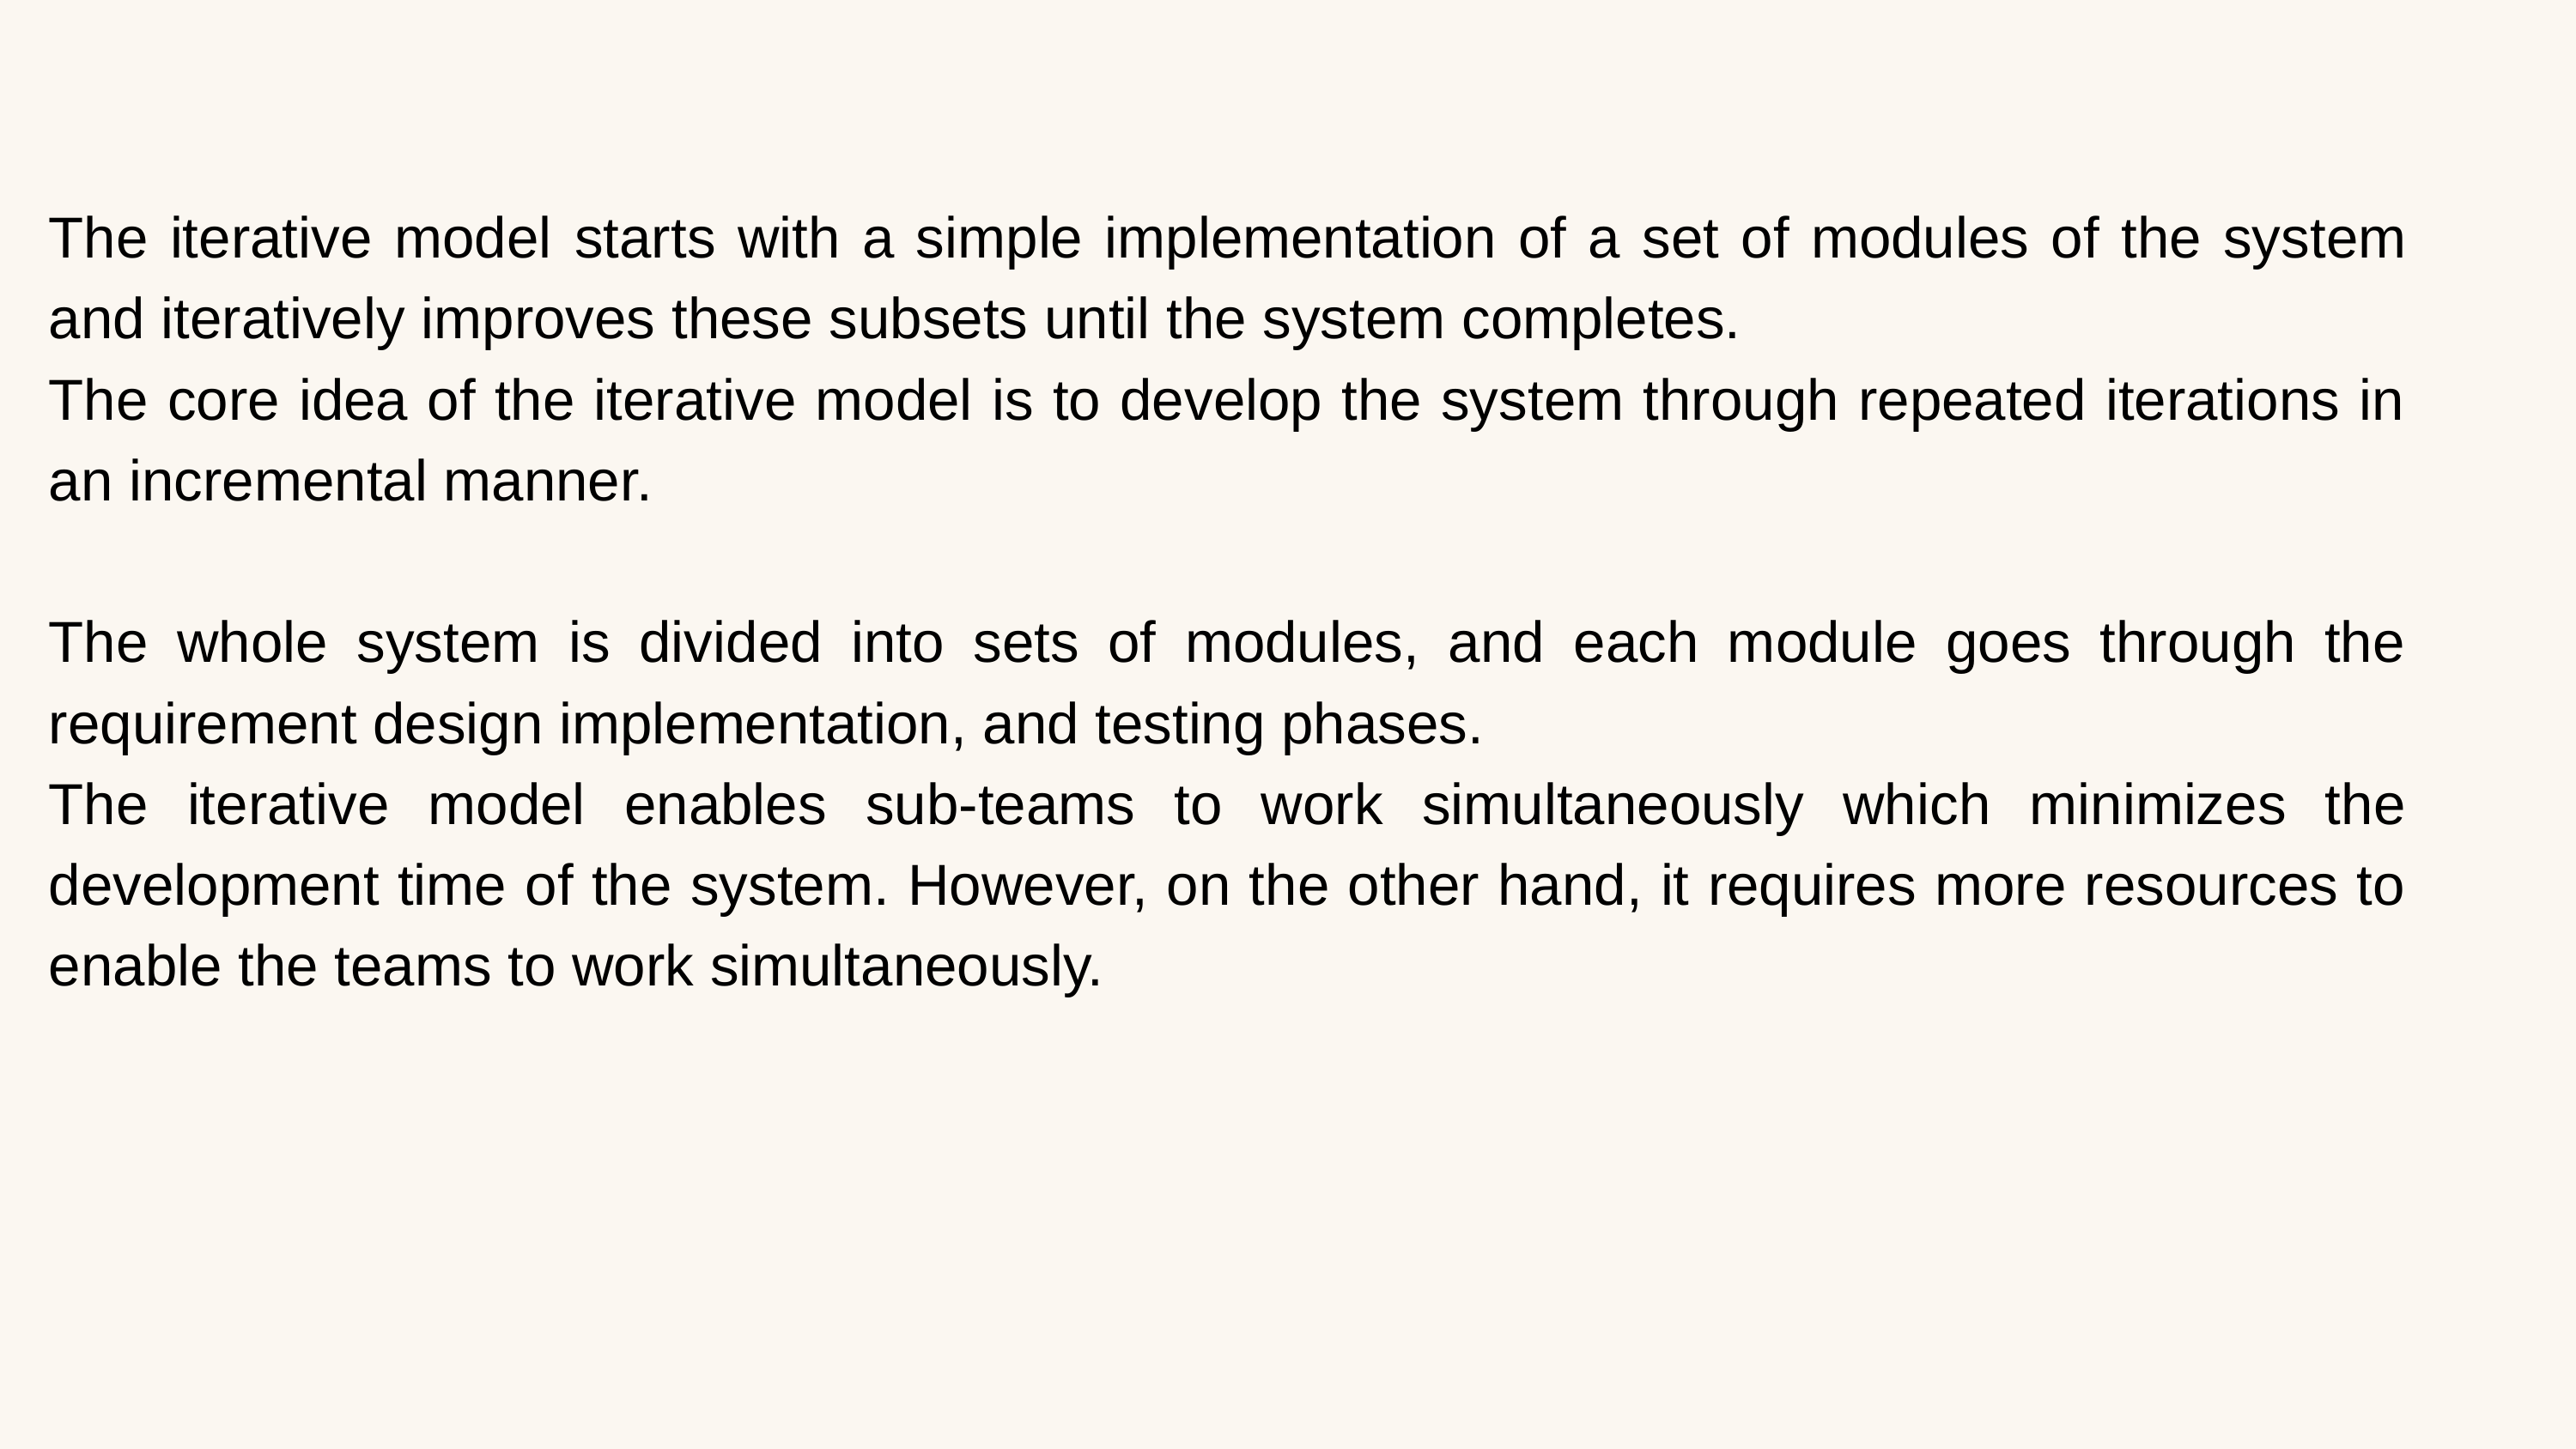

The iterative model starts with a simple implementation of a set of modules of the system and iteratively improves these subsets until the system completes.
The core idea of the iterative model is to develop the system through repeated iterations in an incremental manner.

The whole system is divided into sets of modules, and each module goes through the requirement design implementation, and testing phases.
The iterative model enables sub-teams to work simultaneously which minimizes the development time of the system. However, on the other hand, it requires more resources to enable the teams to work simultaneously.